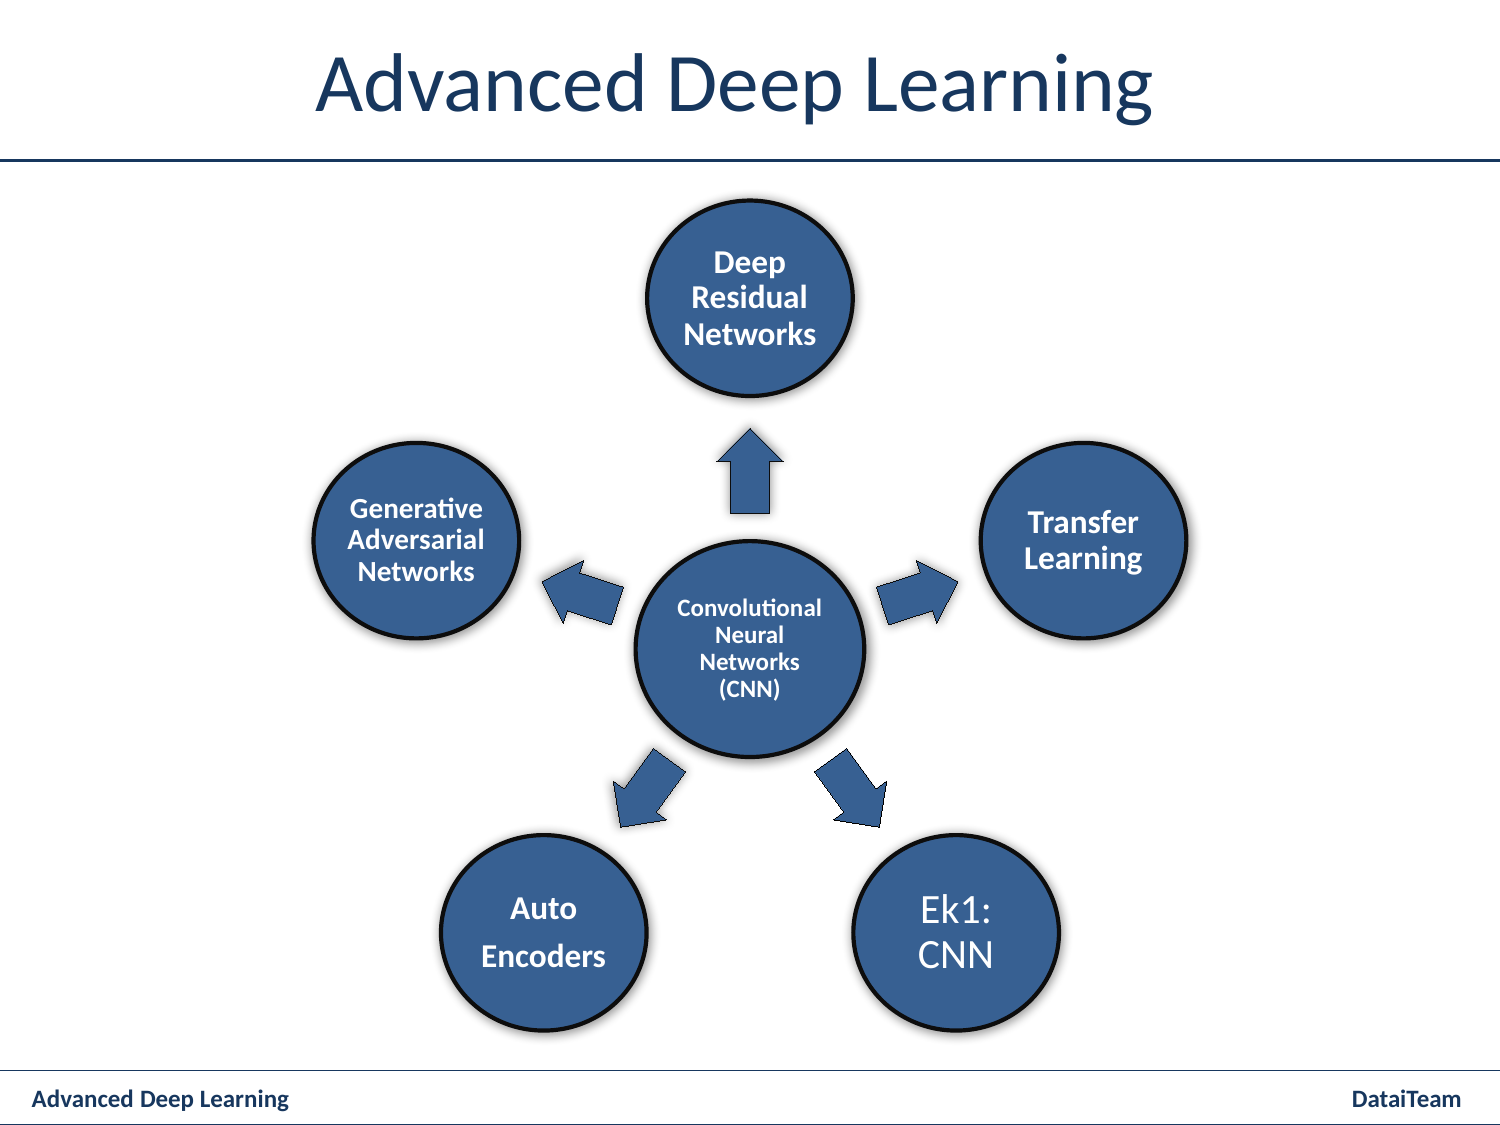

Advanced Deep Learning
Convolutional Neural Networks (CNN)

Deep Residual Networks

Transfer Learning

Ek1: CNN

Auto
Encoders

Generative Adversarial Networks
      Advanced Deep Learning 					                   	                                                     DataiTeam